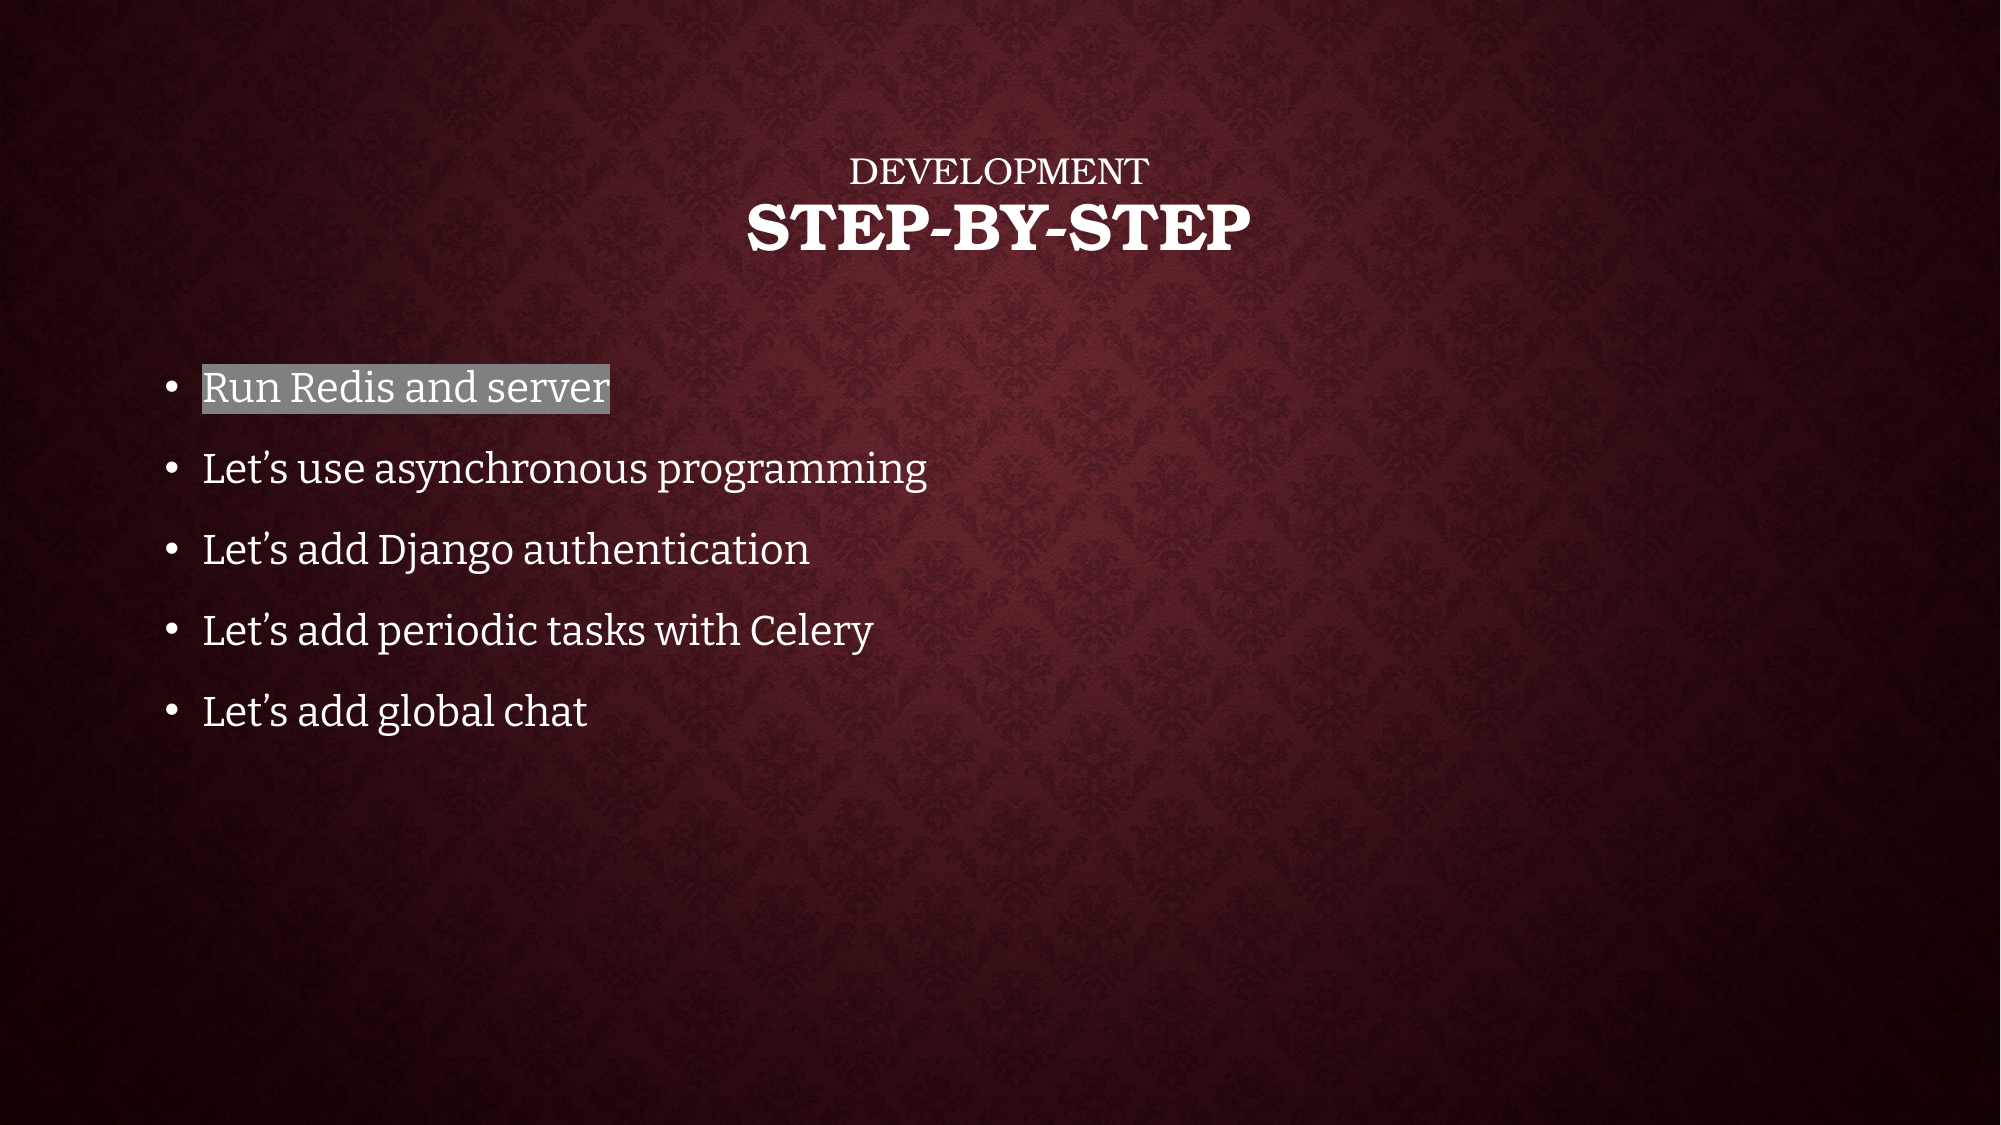

# development step-by-step
Run Redis and server
Let’s use asynchronous programming
Let’s add Django authentication
Let’s add periodic tasks with Celery
Let’s add global chat